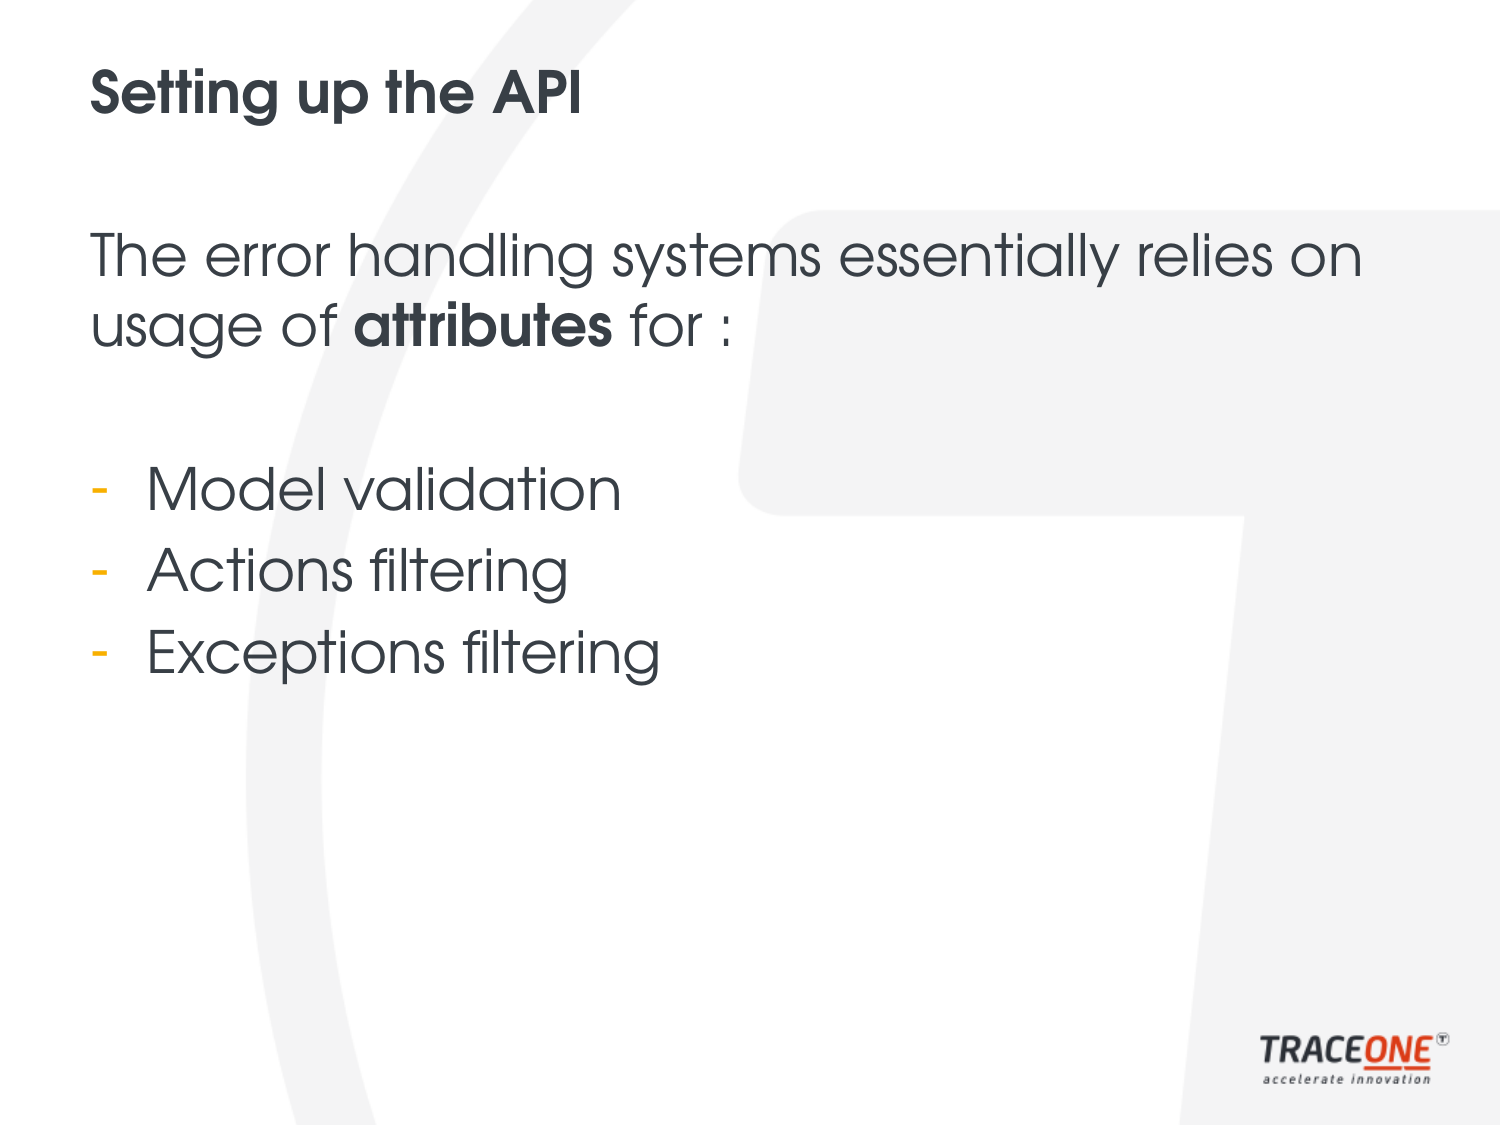

# Setting up the API
The error handling systems essentially relies on usage of attributes for :

Model validation
Actions filtering
Exceptions filtering